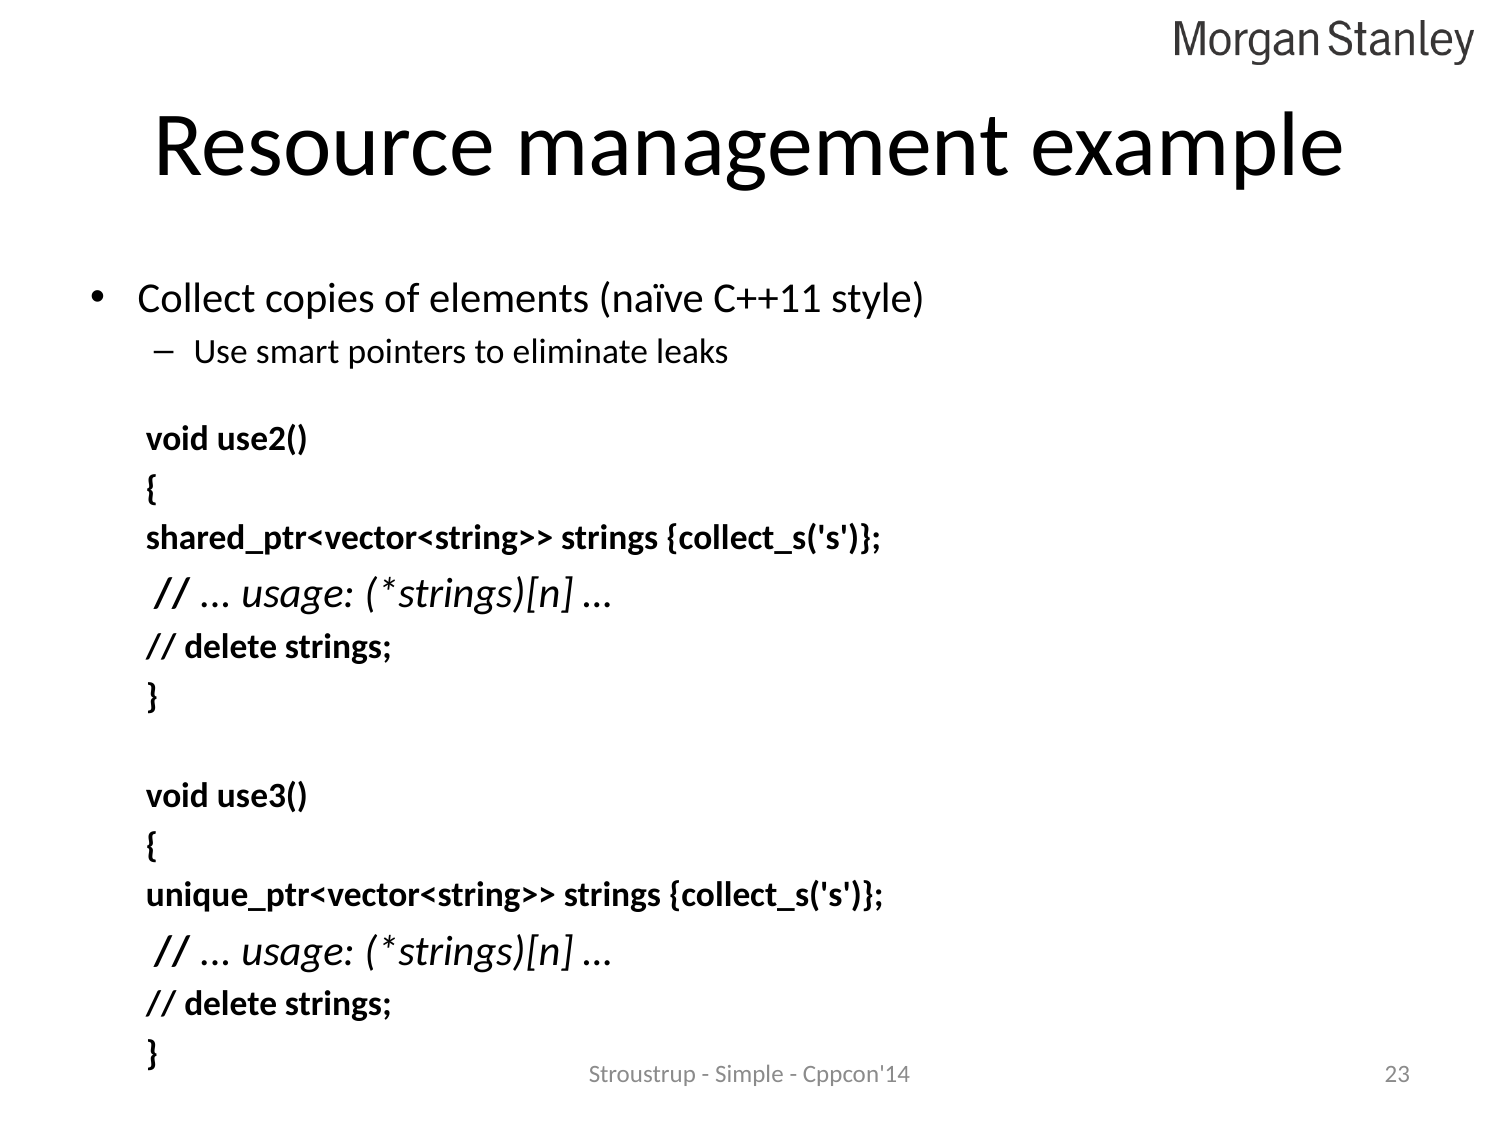

# Resource management example
Collect copies of elements (naïve C++11 style)
Use smart pointers to eliminate leaks

void use2()
{
	shared_ptr<vector<string>> strings {collect_s('s')};
	// ... usage: (*strings)[n] …
	// delete strings;
}

void use3()
{
	unique_ptr<vector<string>> strings {collect_s('s')};
	// ... usage: (*strings)[n] …
	// delete strings;
}

Stroustrup - Simple - Cppcon'14
23